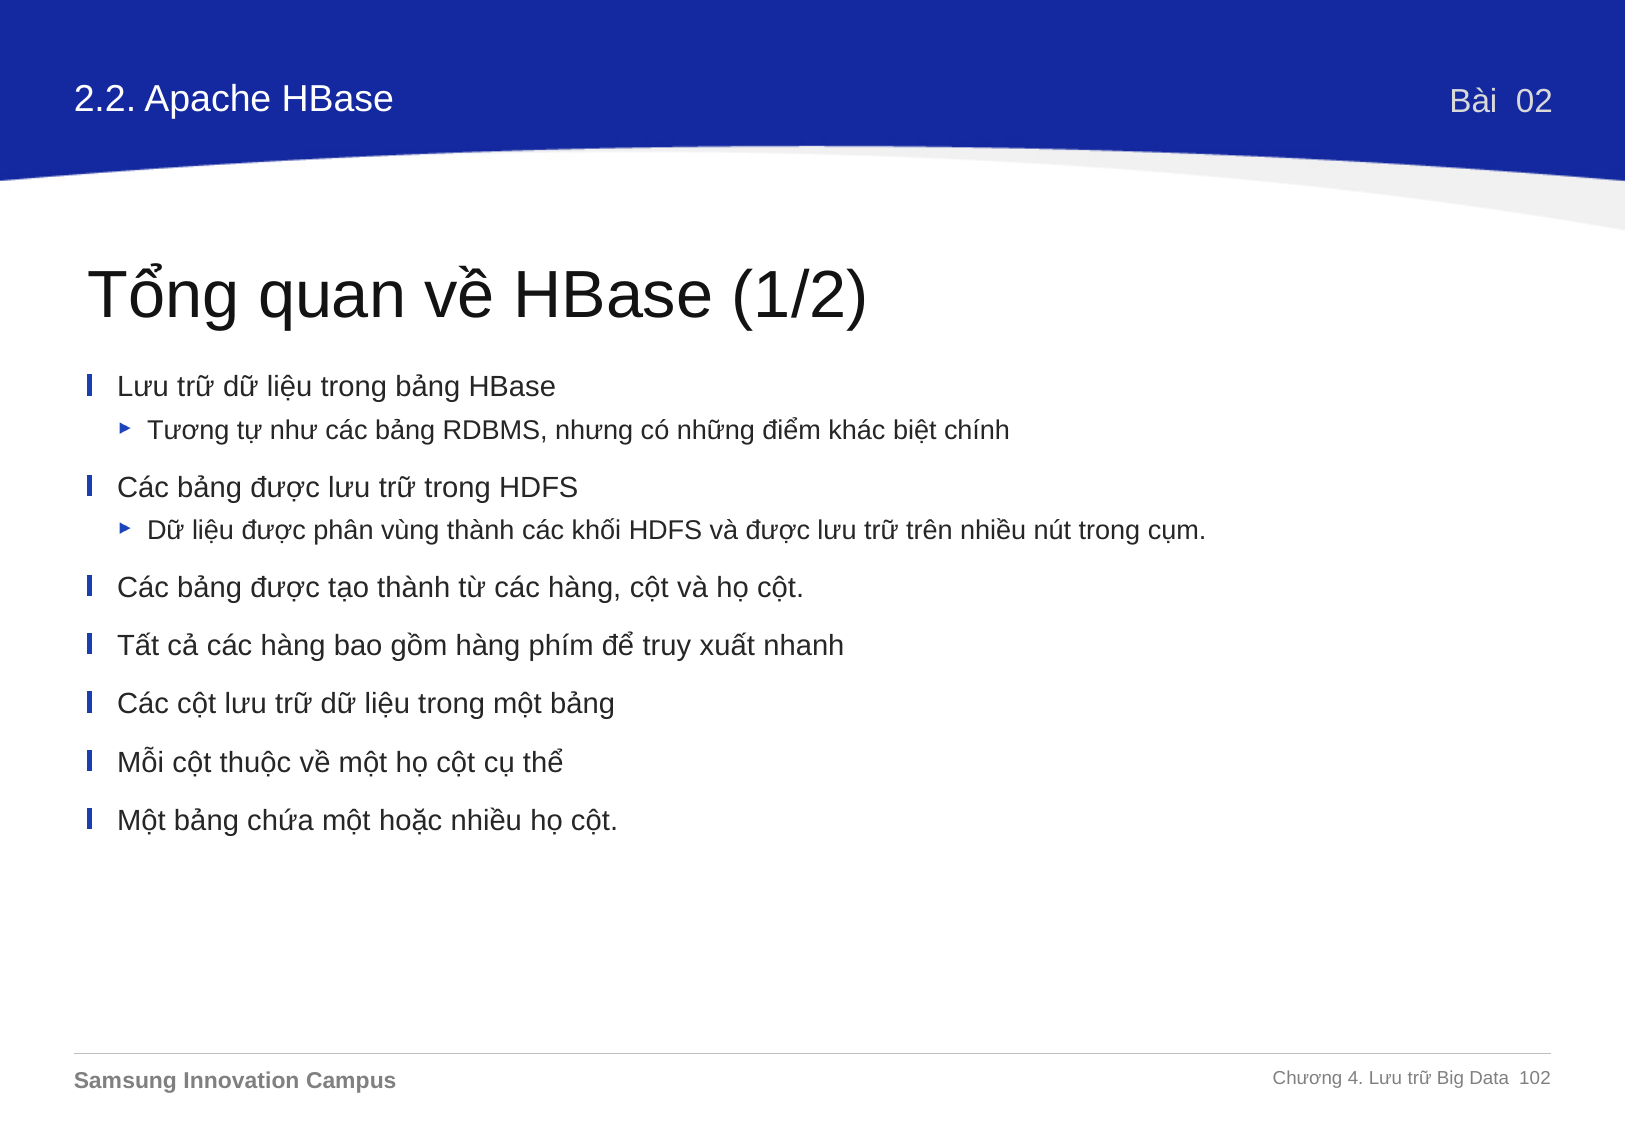

2.2. Apache HBase
Bài  02
Tổng quan về HBase (1/2)
Lưu trữ dữ liệu trong bảng HBase
Tương tự như các bảng RDBMS, nhưng có những điểm khác biệt chính
Các bảng được lưu trữ trong HDFS
Dữ liệu được phân vùng thành các khối HDFS và được lưu trữ trên nhiều nút trong cụm.
Các bảng được tạo thành từ các hàng, cột và họ cột.
Tất cả các hàng bao gồm hàng phím để truy xuất nhanh
Các cột lưu trữ dữ liệu trong một bảng
Mỗi cột thuộc về một họ cột cụ thể
Một bảng chứa một hoặc nhiều họ cột.